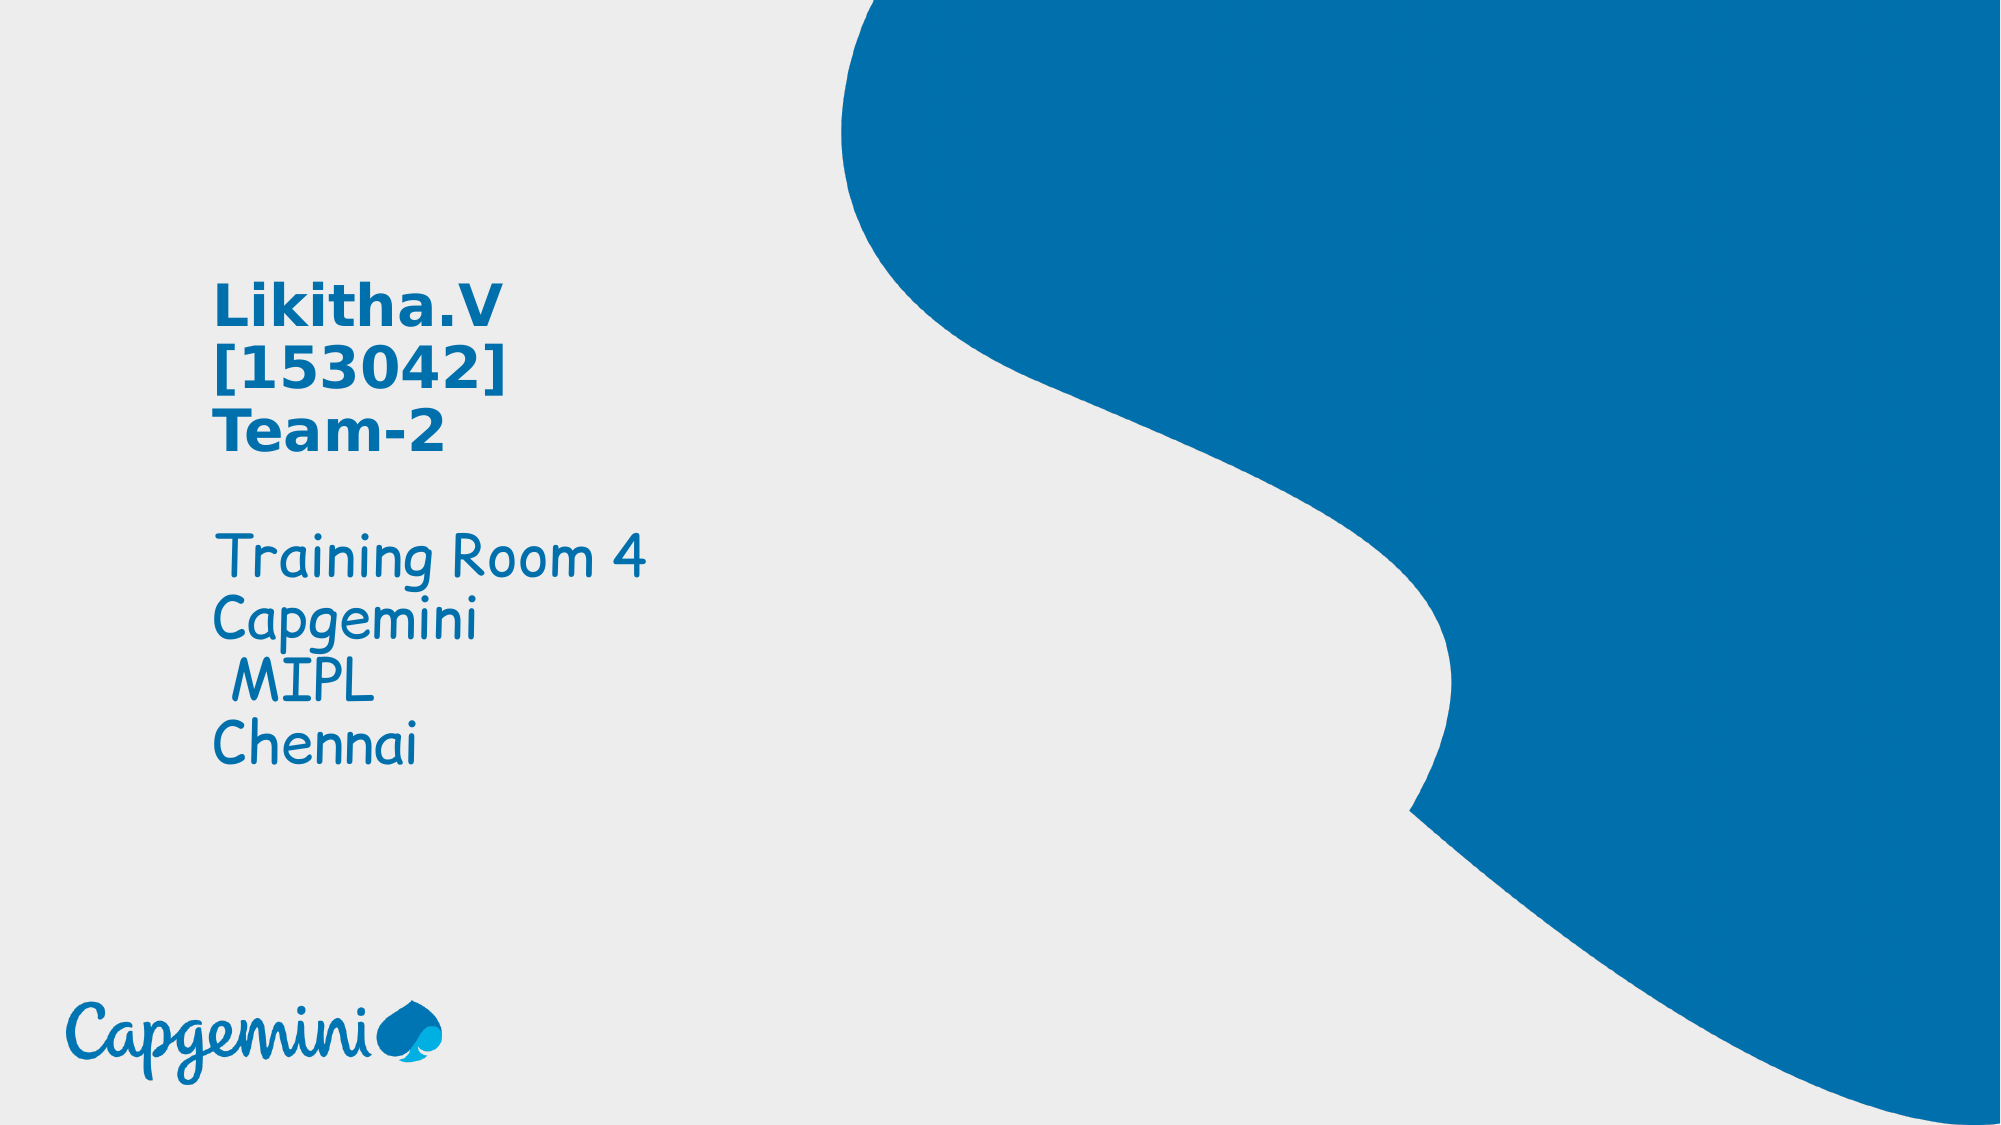

# Likitha.V [153042] Team-2 Training Room 4 Capgemini MIPL Chennai